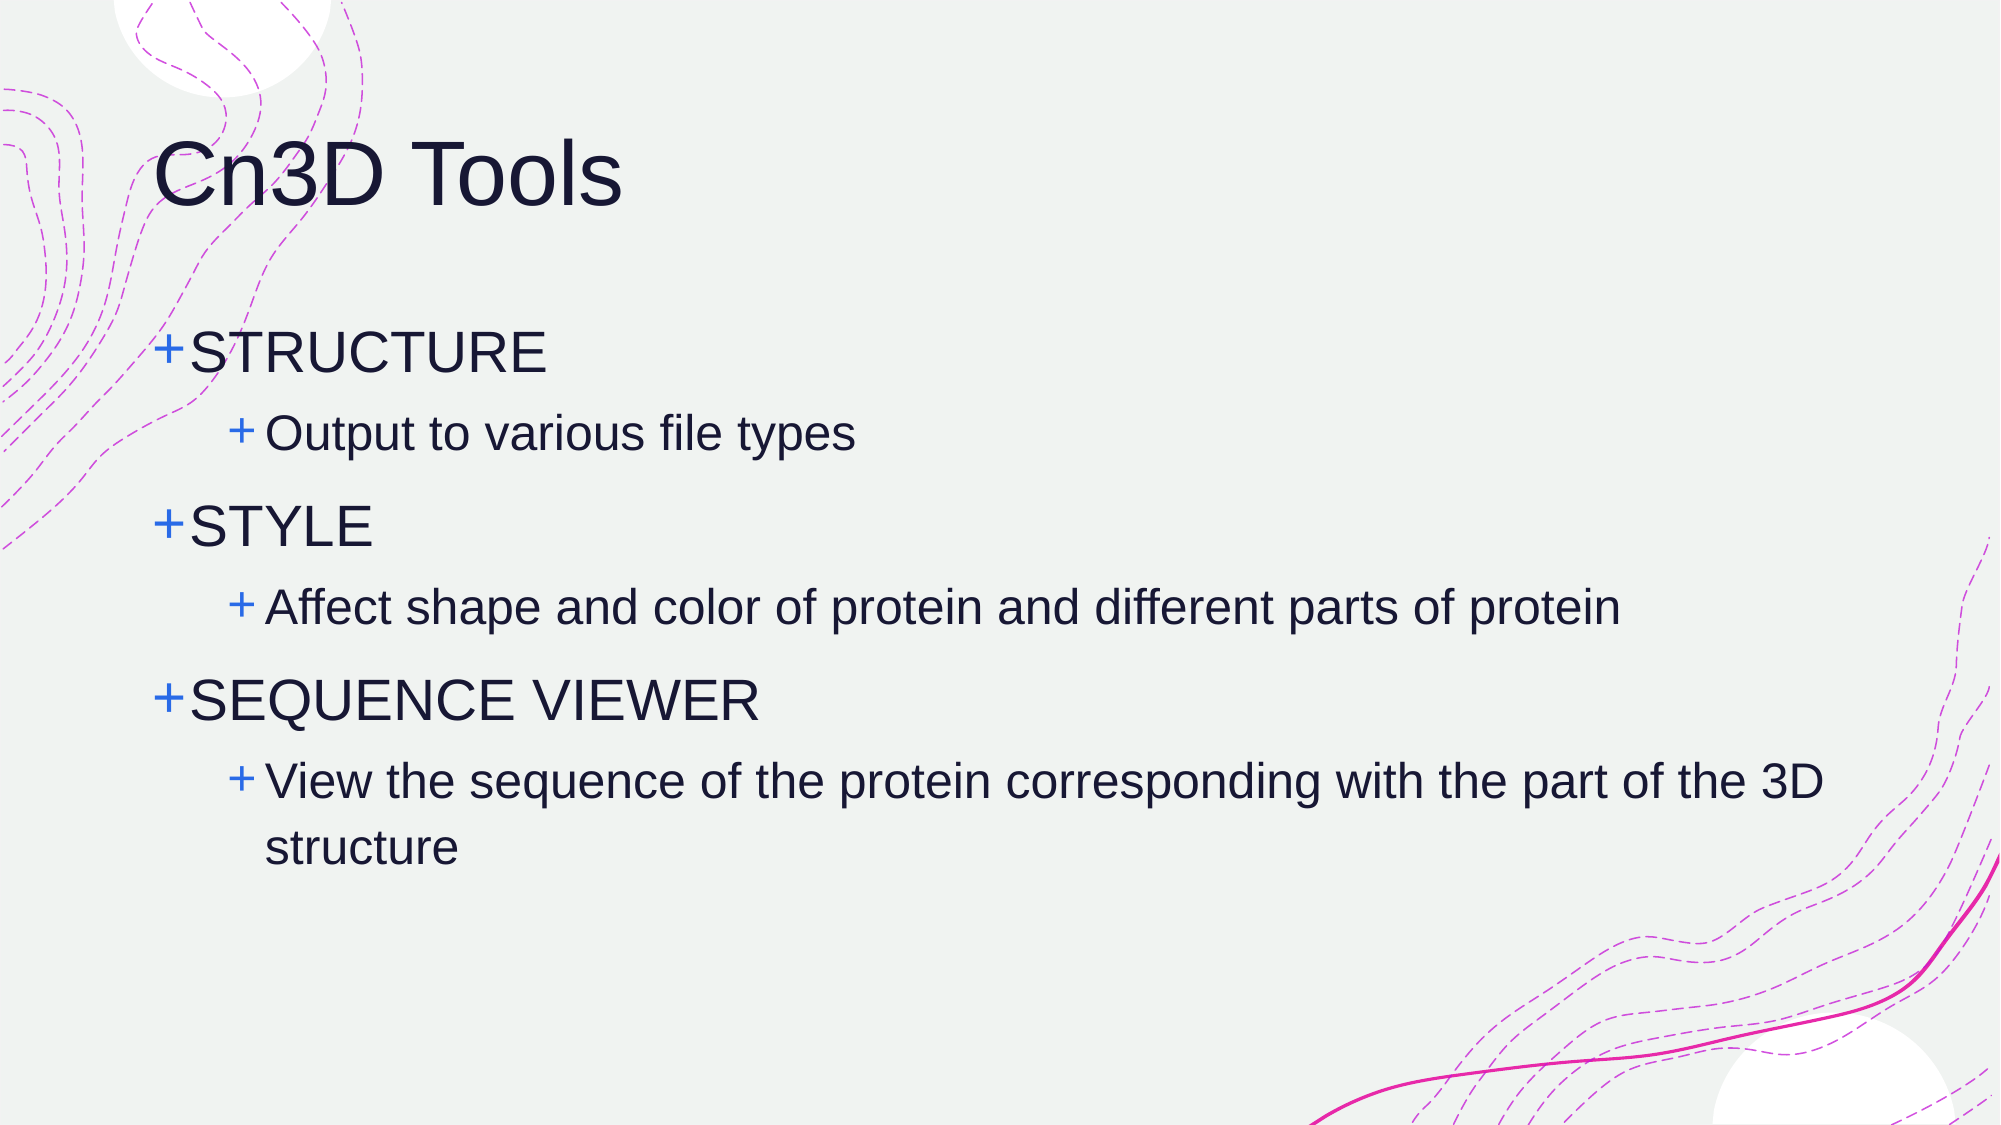

# Cn3D Tools
STRUCTURE
Output to various file types
STYLE
Affect shape and color of protein and different parts of protein
SEQUENCE VIEWER
View the sequence of the protein corresponding with the part of the 3D structure